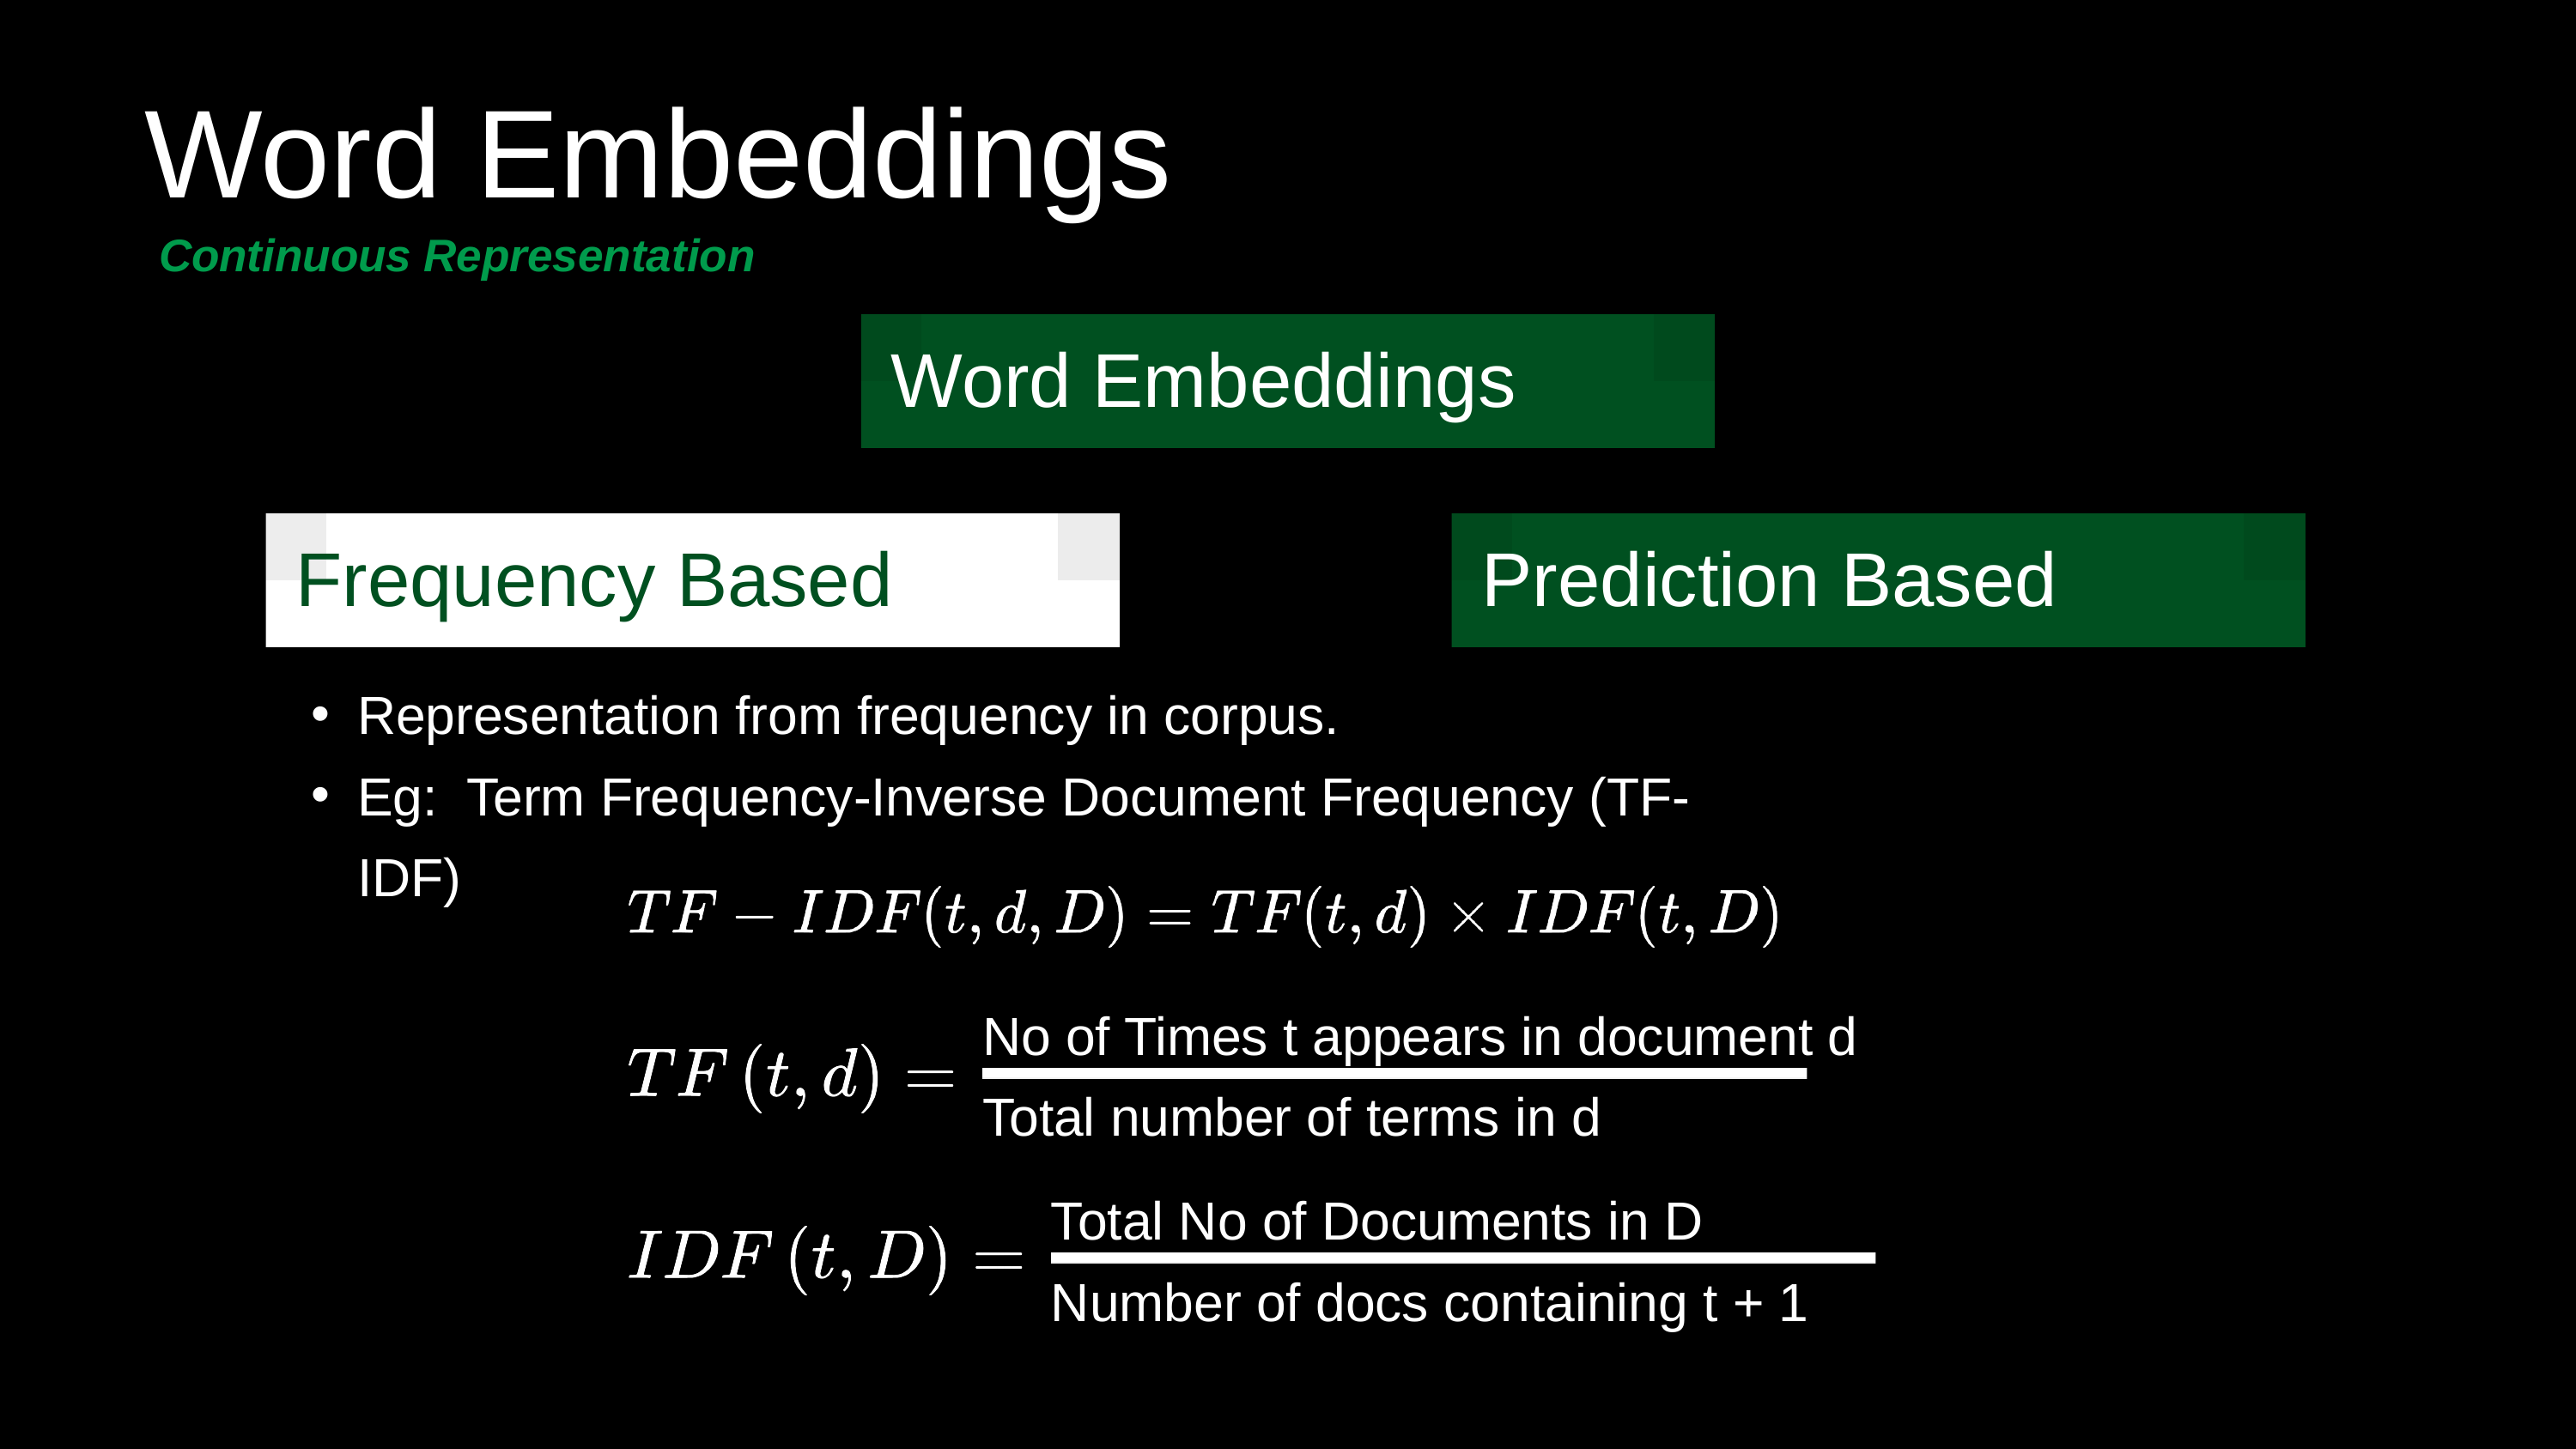

Word Embeddings
Continuous Representation

Word Embeddings

Frequency Based
Prediction Based
Representation from frequency in corpus.
Eg:  Term Frequency-Inverse Document Frequency (TF-IDF)

No of Times t appears in document d

Total number of terms in d

Total No of Documents in D

Number of docs containing t + 1